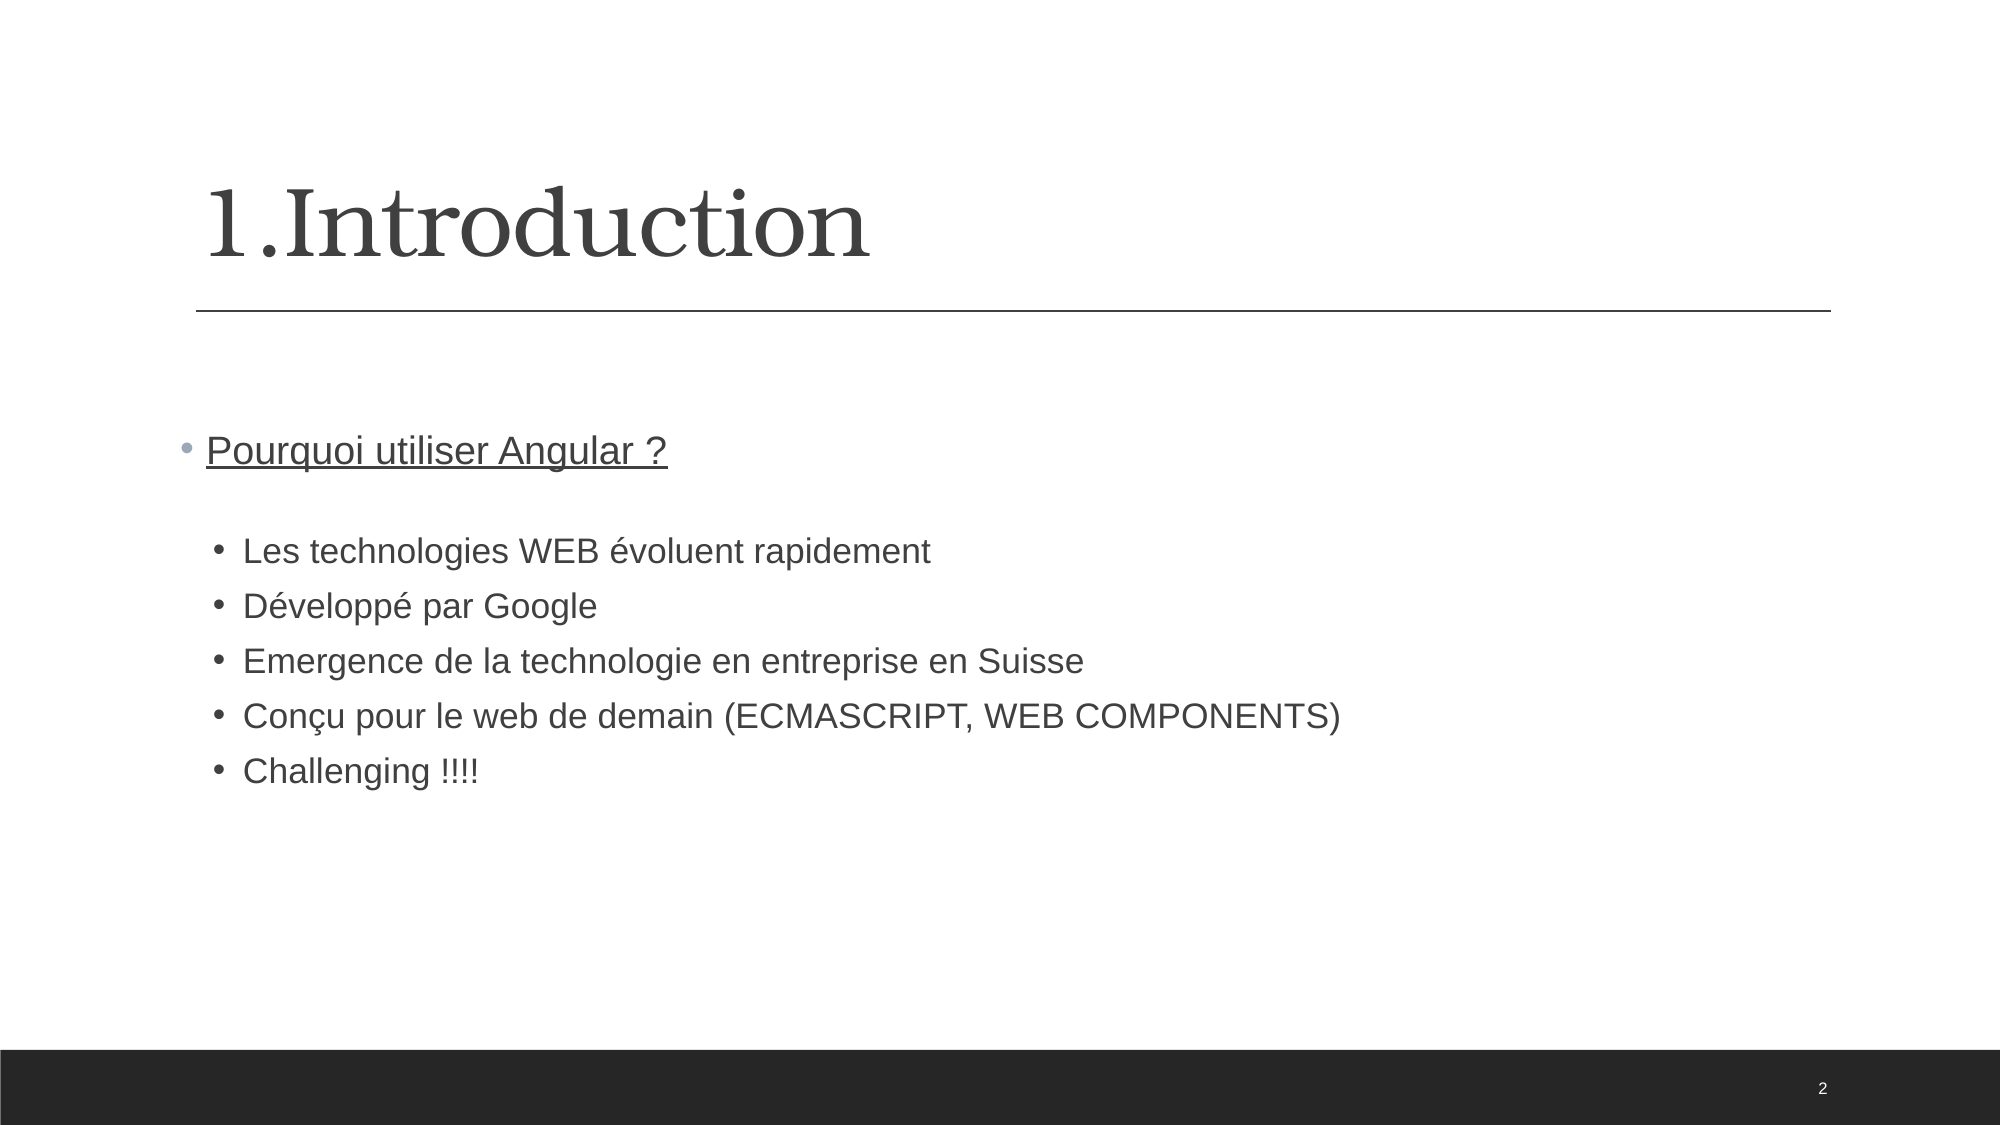

# 1.Introduction
 Pourquoi utiliser Angular ?
Les technologies WEB évoluent rapidement
Développé par Google
Emergence de la technologie en entreprise en Suisse
Conçu pour le web de demain (ECMASCRIPT, WEB COMPONENTS)
Challenging !!!!

2